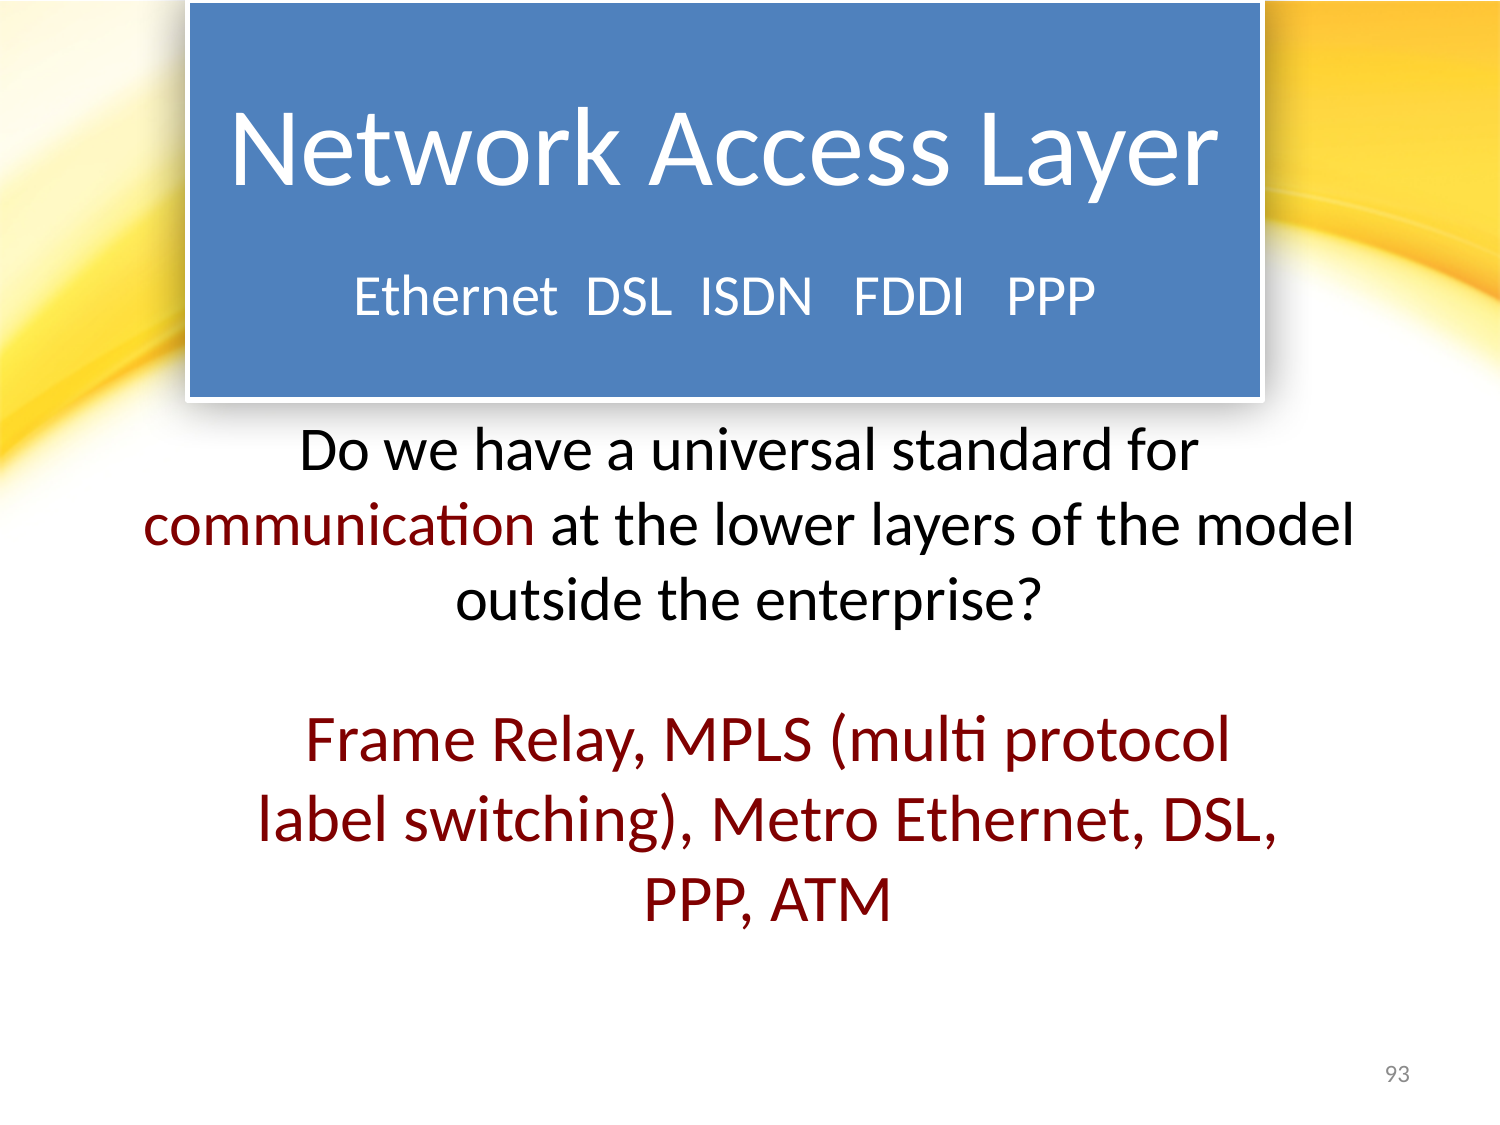

Network Access Layer

Ethernet  DSL  ISDN   FDDI   PPP
# Do we have a universal standard for communication at the lower layers of the model outside the enterprise?
Frame Relay, MPLS (multi protocol label switching), Metro Ethernet, DSL, PPP, ATM
93